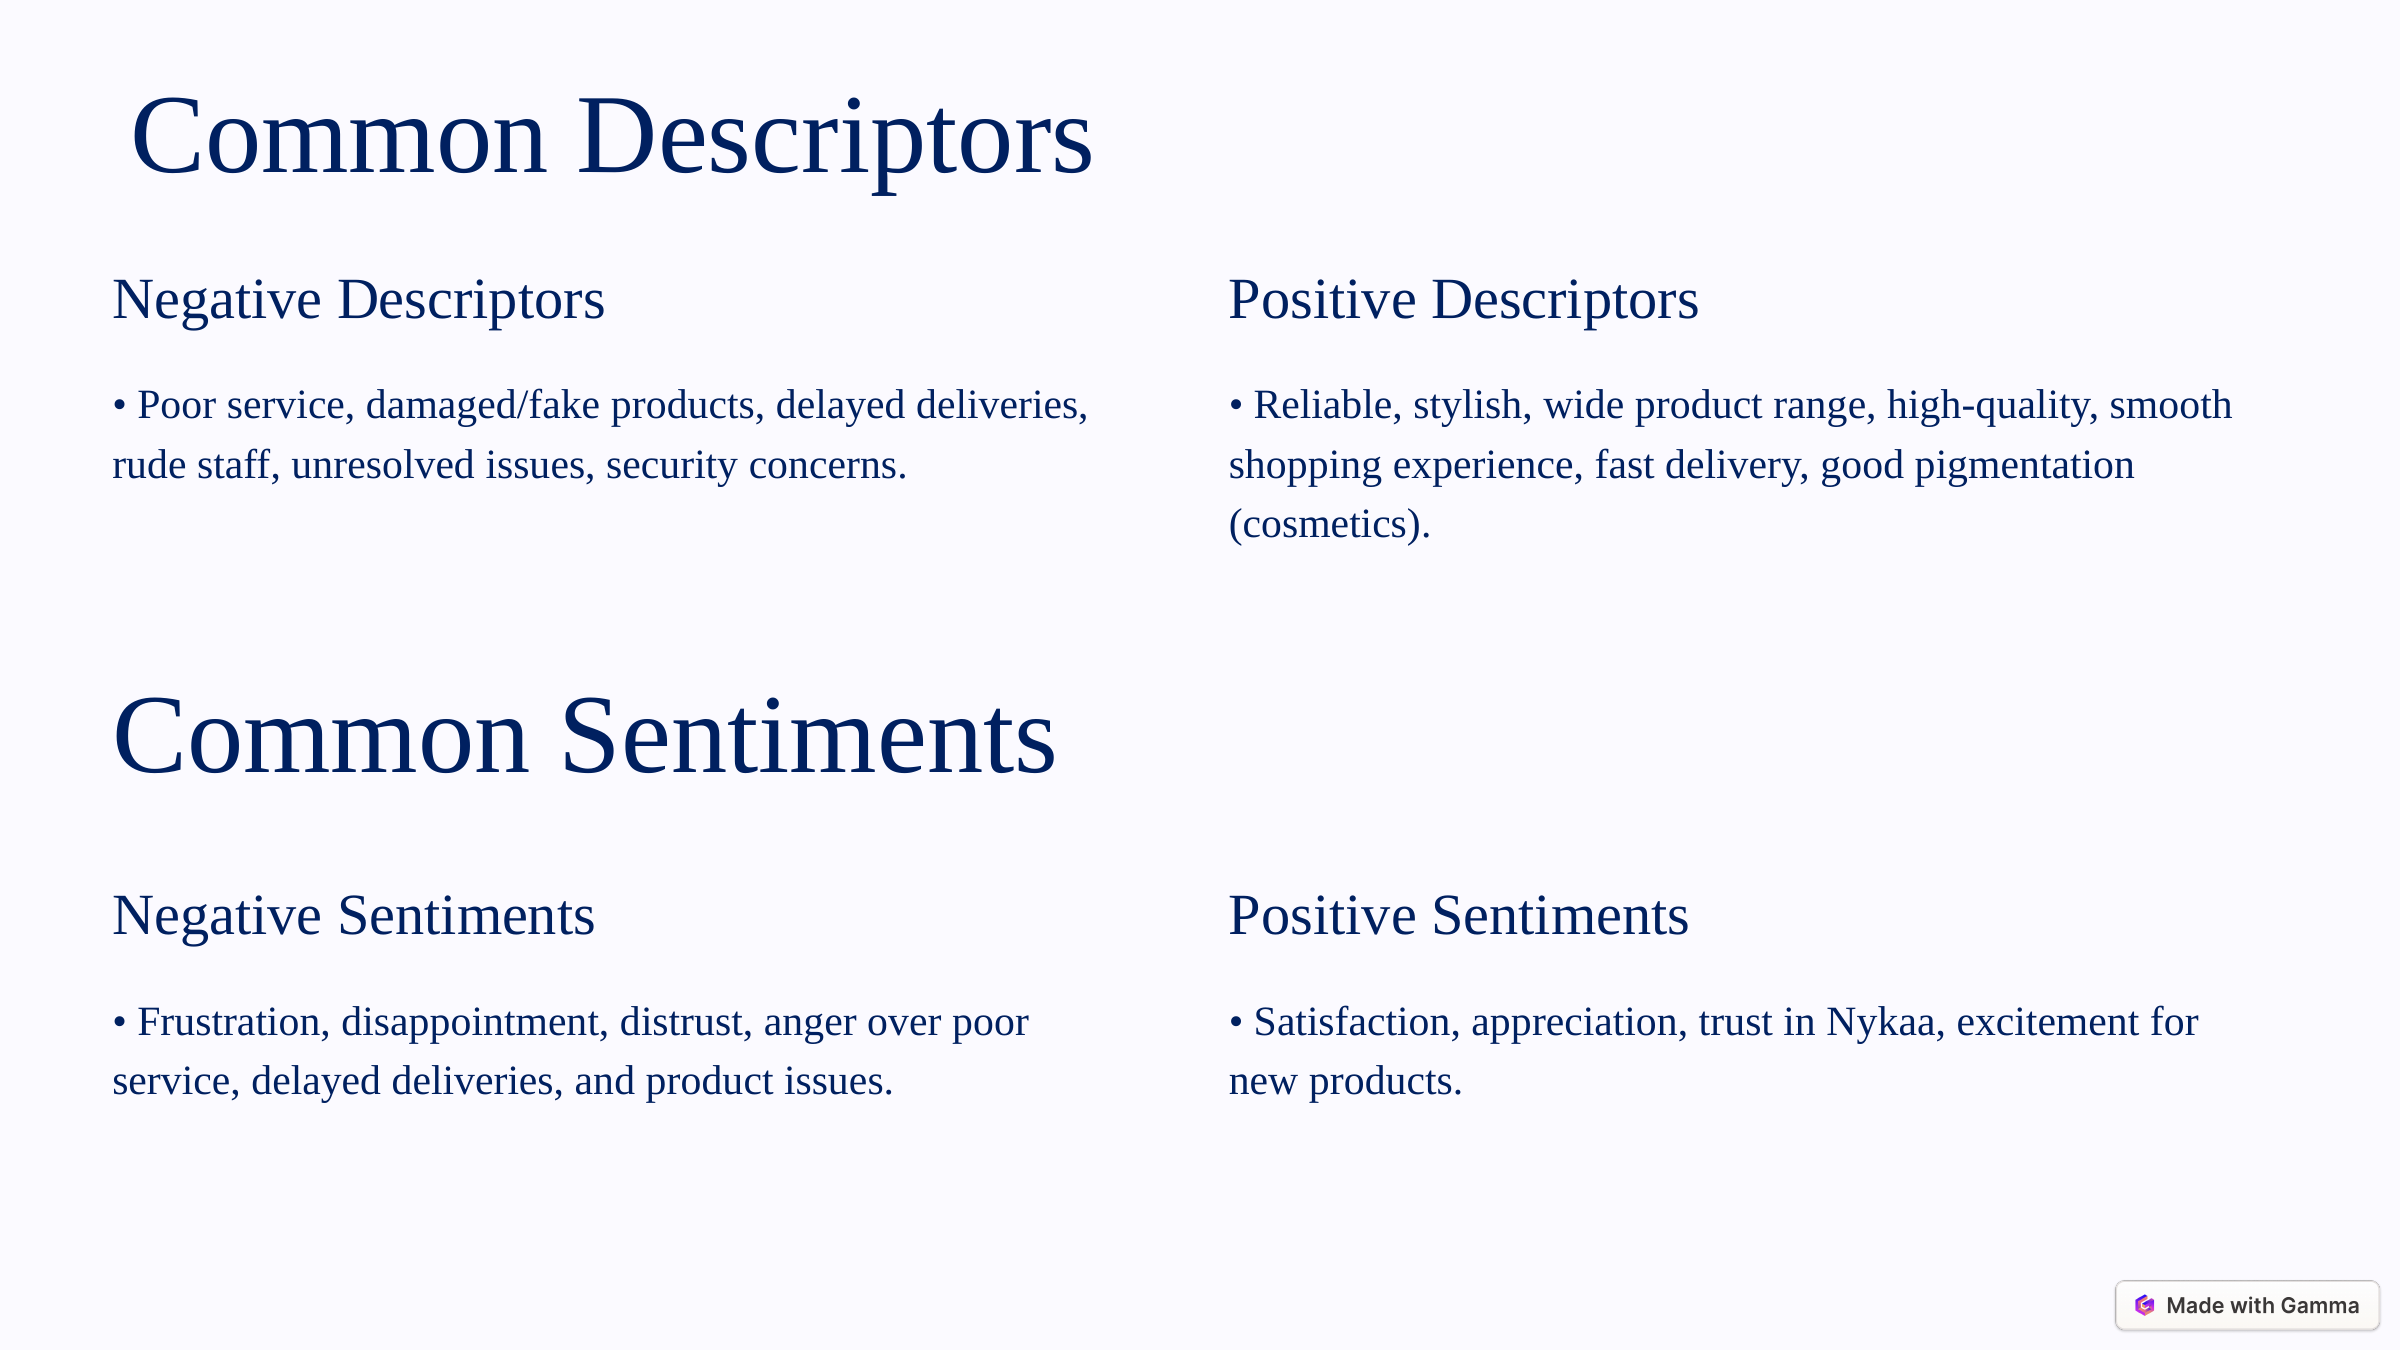

Common Descriptors
Negative Descriptors
Positive Descriptors
• Poor service, damaged/fake products, delayed deliveries, rude staff, unresolved issues, security concerns.
• Reliable, stylish, wide product range, high-quality, smooth shopping experience, fast delivery, good pigmentation (cosmetics).
Common Sentiments
Negative Sentiments
Positive Sentiments
• Frustration, disappointment, distrust, anger over poor service, delayed deliveries, and product issues.
• Satisfaction, appreciation, trust in Nykaa, excitement for new products.